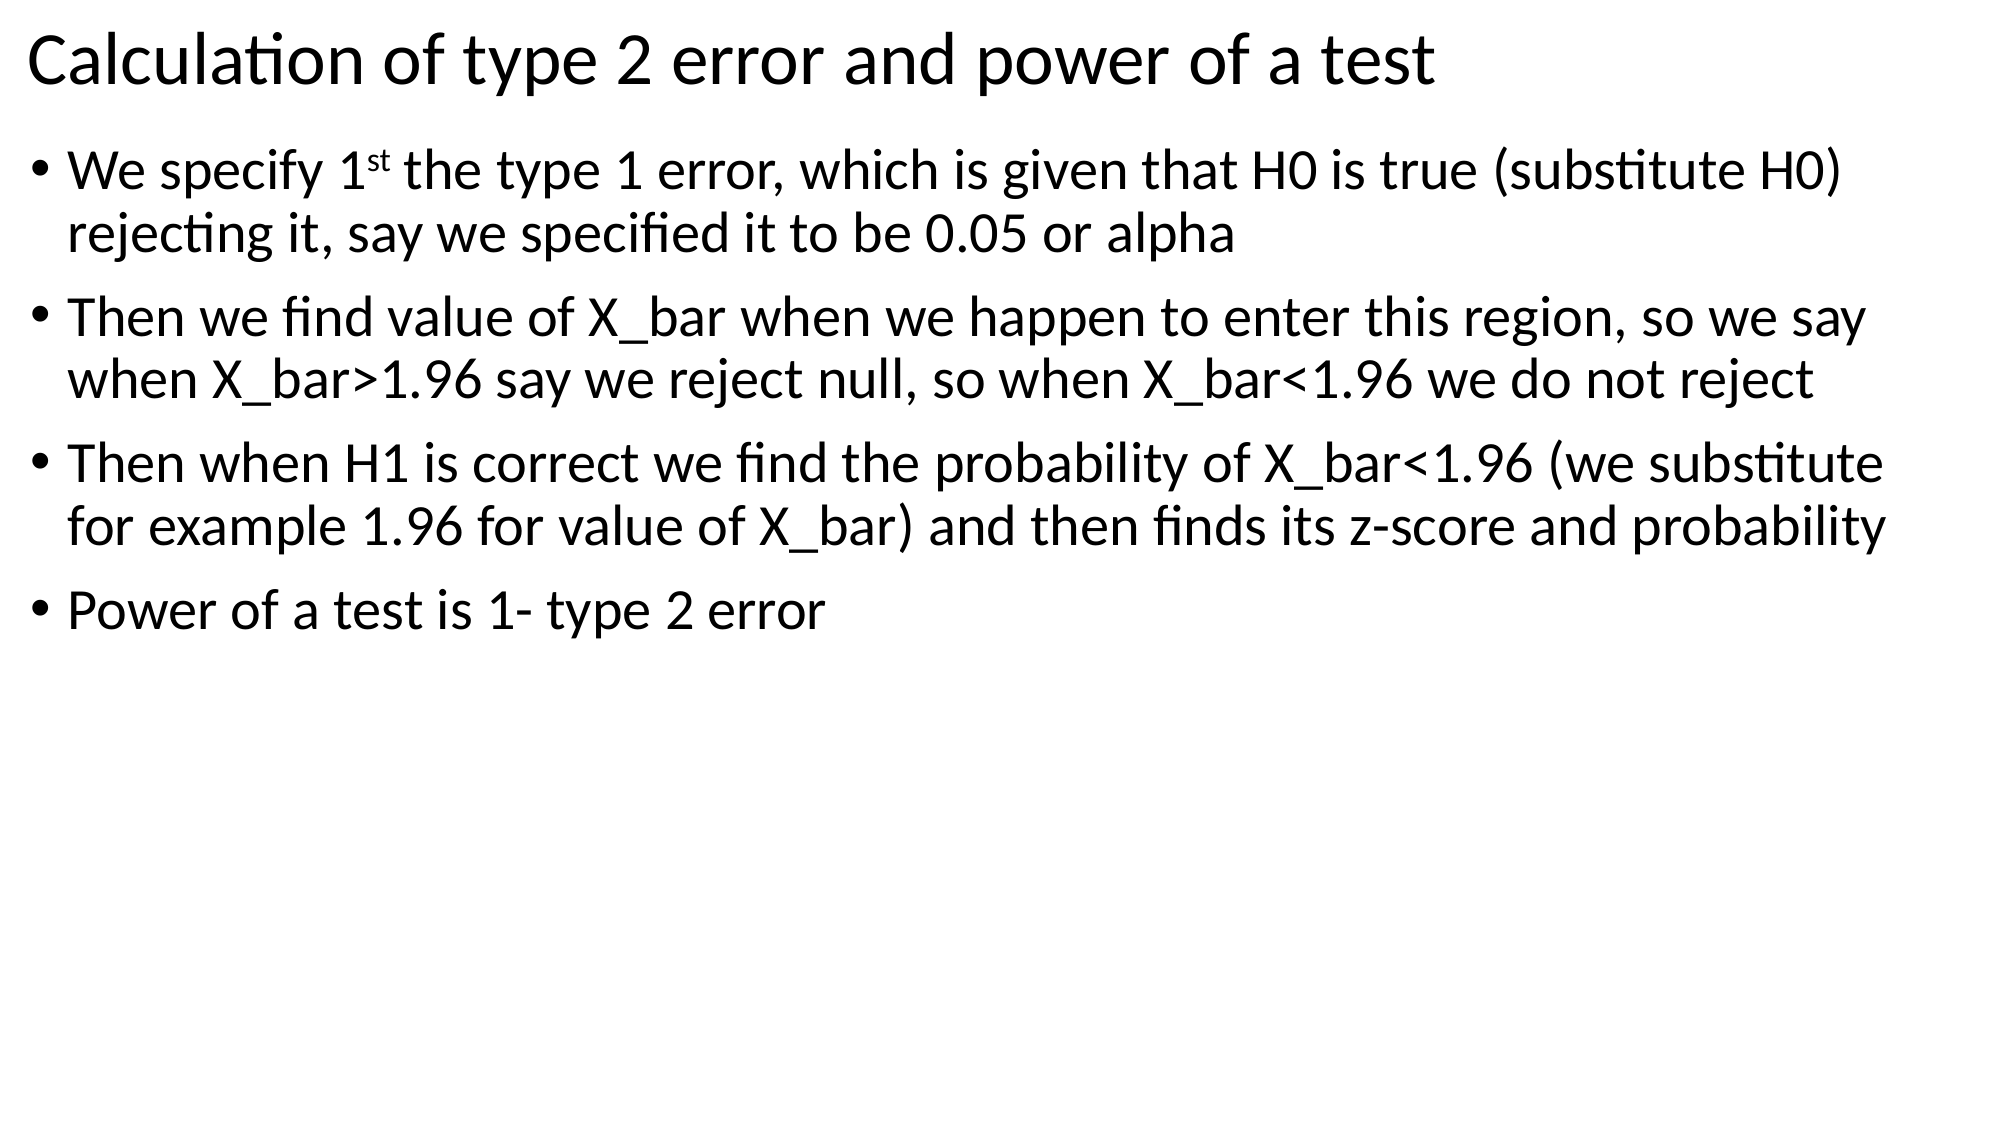

# Calculation of type 2 error and power of a test
We specify 1st the type 1 error, which is given that H0 is true (substitute H0) rejecting it, say we specified it to be 0.05 or alpha
Then we find value of X_bar when we happen to enter this region, so we say  when X_bar>1.96 say we reject null, so when X_bar<1.96 we do not reject
Then when H1 is correct we find the probability of X_bar<1.96 (we substitute for example 1.96 for value of X_bar) and then finds its z-score and probability
Power of a test is 1- type 2 error